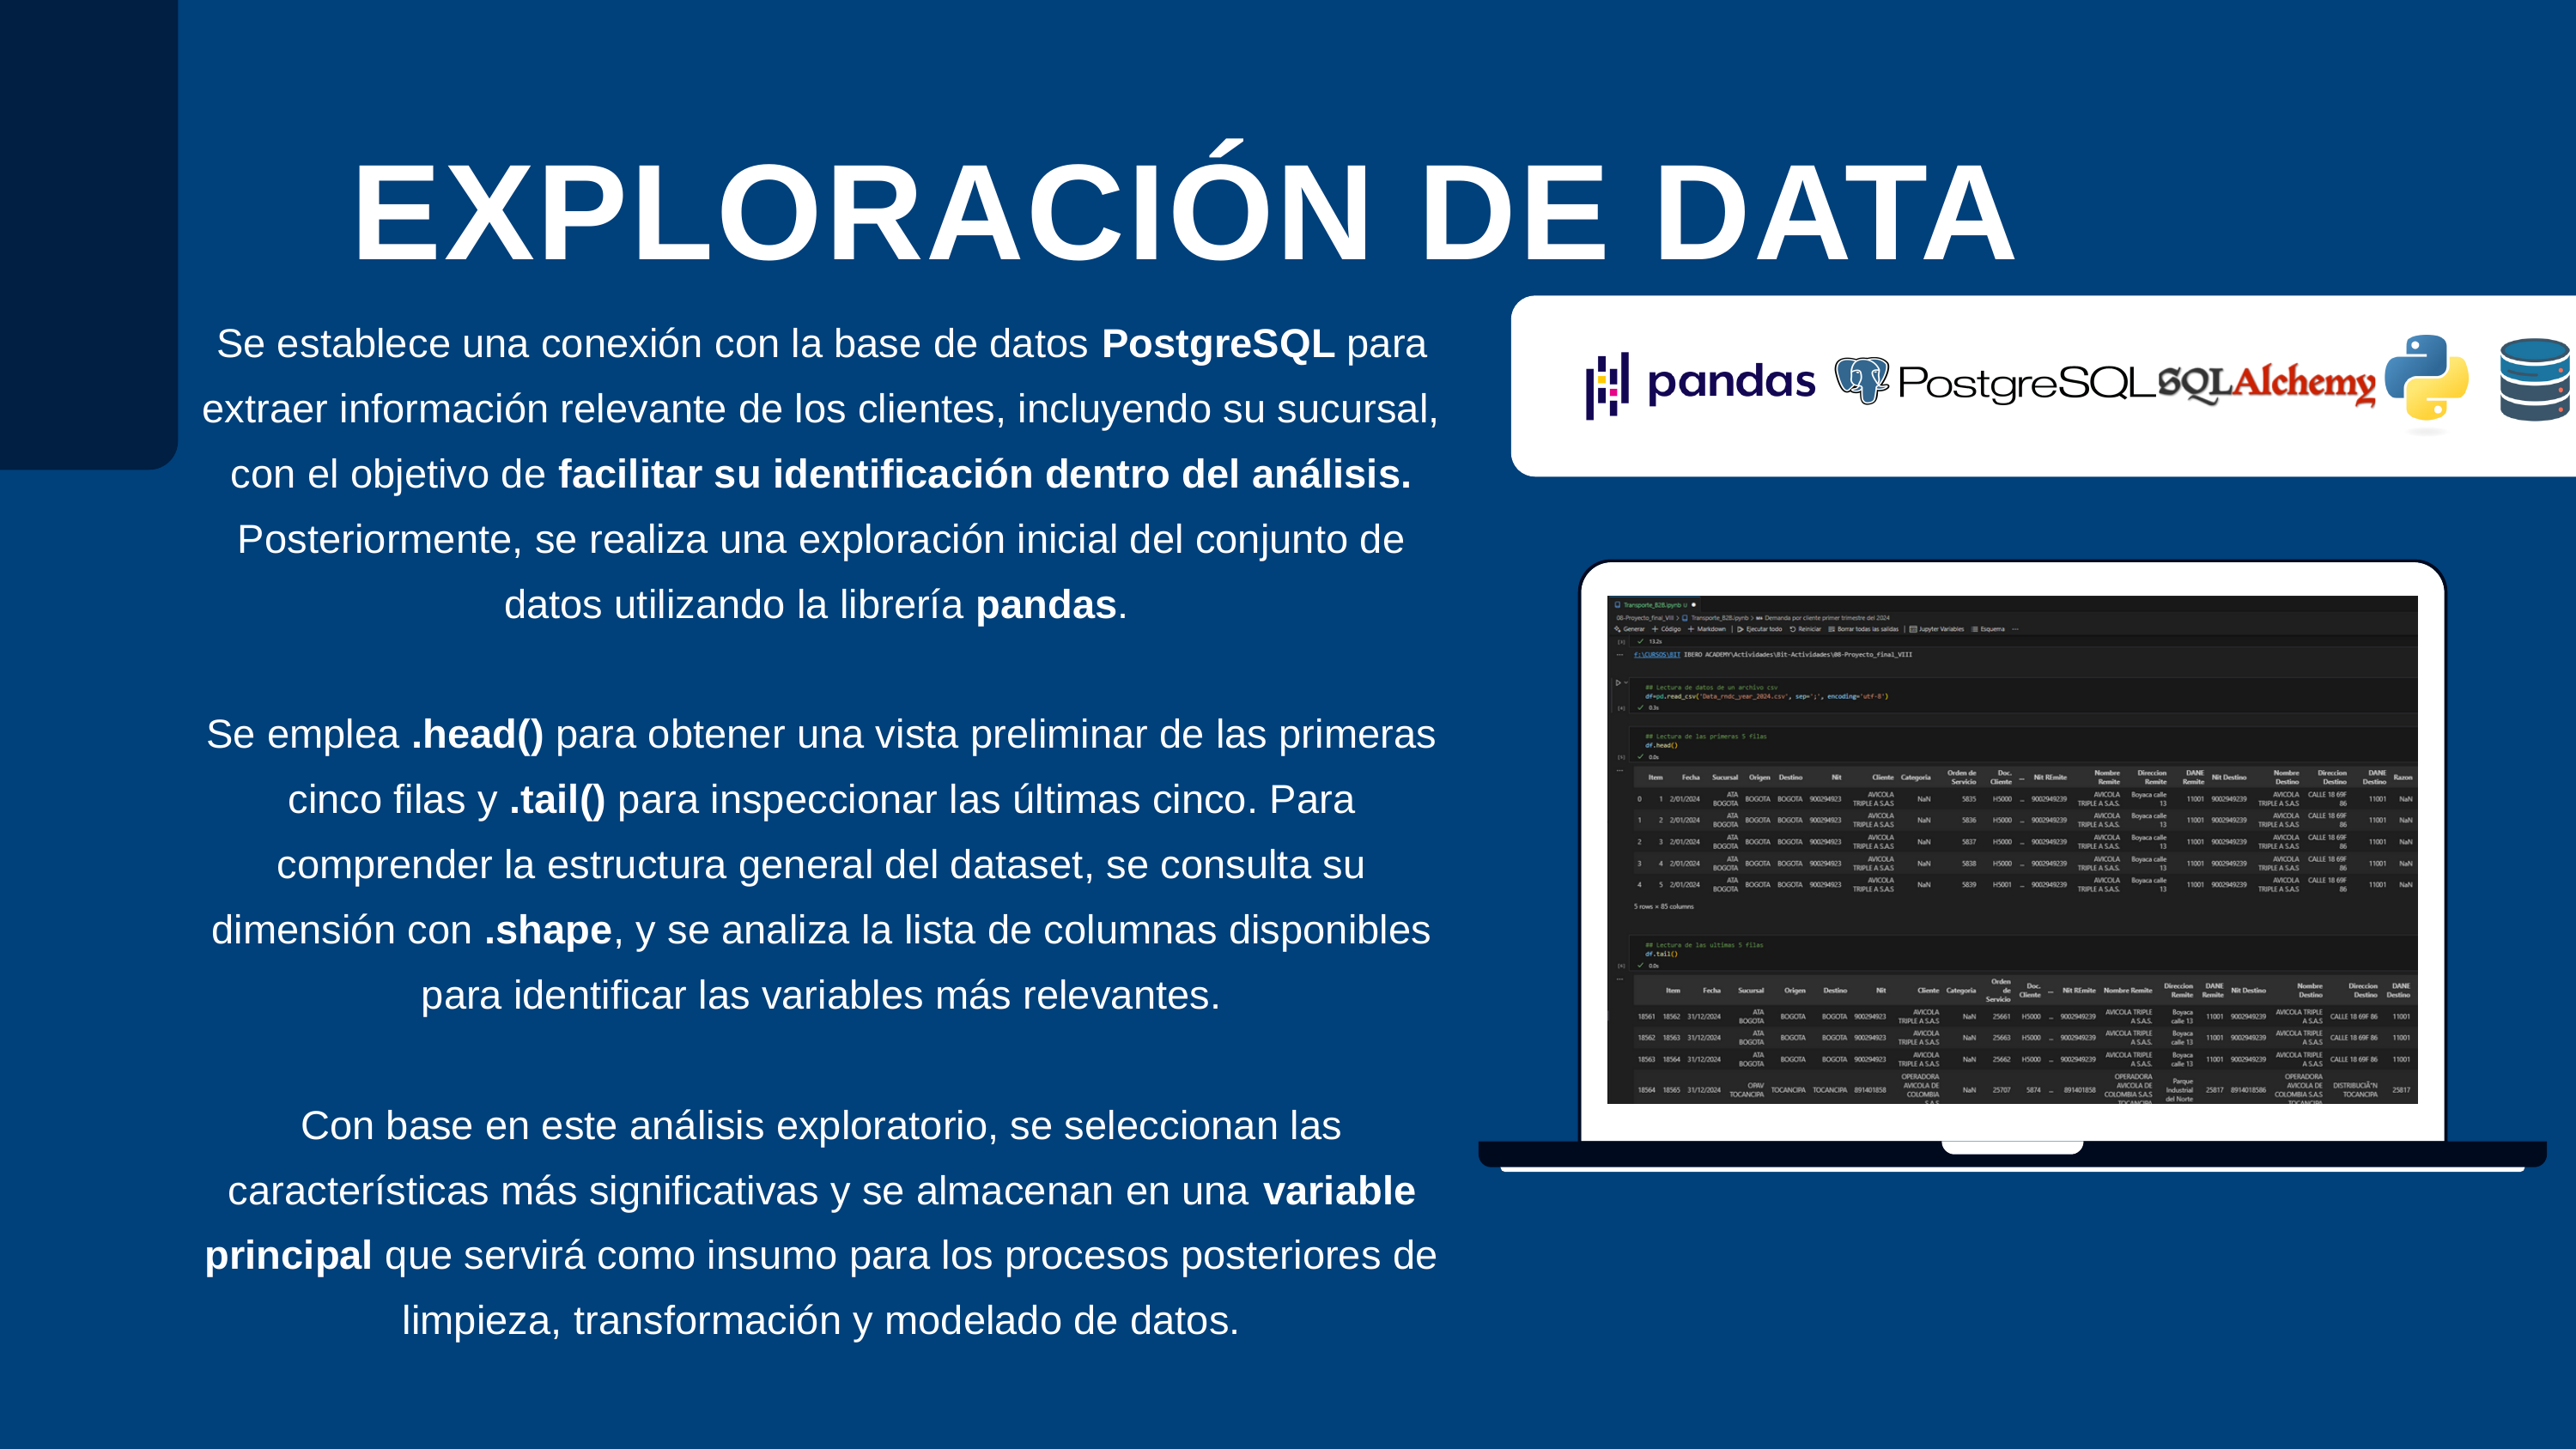

EXPLORACIÓN DE DATA

Se establece una conexión con la base de datos PostgreSQL para extraer información relevante de los clientes, incluyendo su sucursal, con el objetivo de facilitar su identificación dentro del análisis.
Posteriormente, se realiza una exploración inicial del conjunto de datos utilizando la librería pandas.

Se emplea .head() para obtener una vista preliminar de las primeras cinco filas y .tail() para inspeccionar las últimas cinco. Para comprender la estructura general del dataset, se consulta su dimensión con .shape, y se analiza la lista de columnas disponibles para identificar las variables más relevantes.

Con base en este análisis exploratorio, se seleccionan las características más significativas y se almacenan en una variable principal que servirá como insumo para los procesos posteriores de limpieza, transformación y modelado de datos.